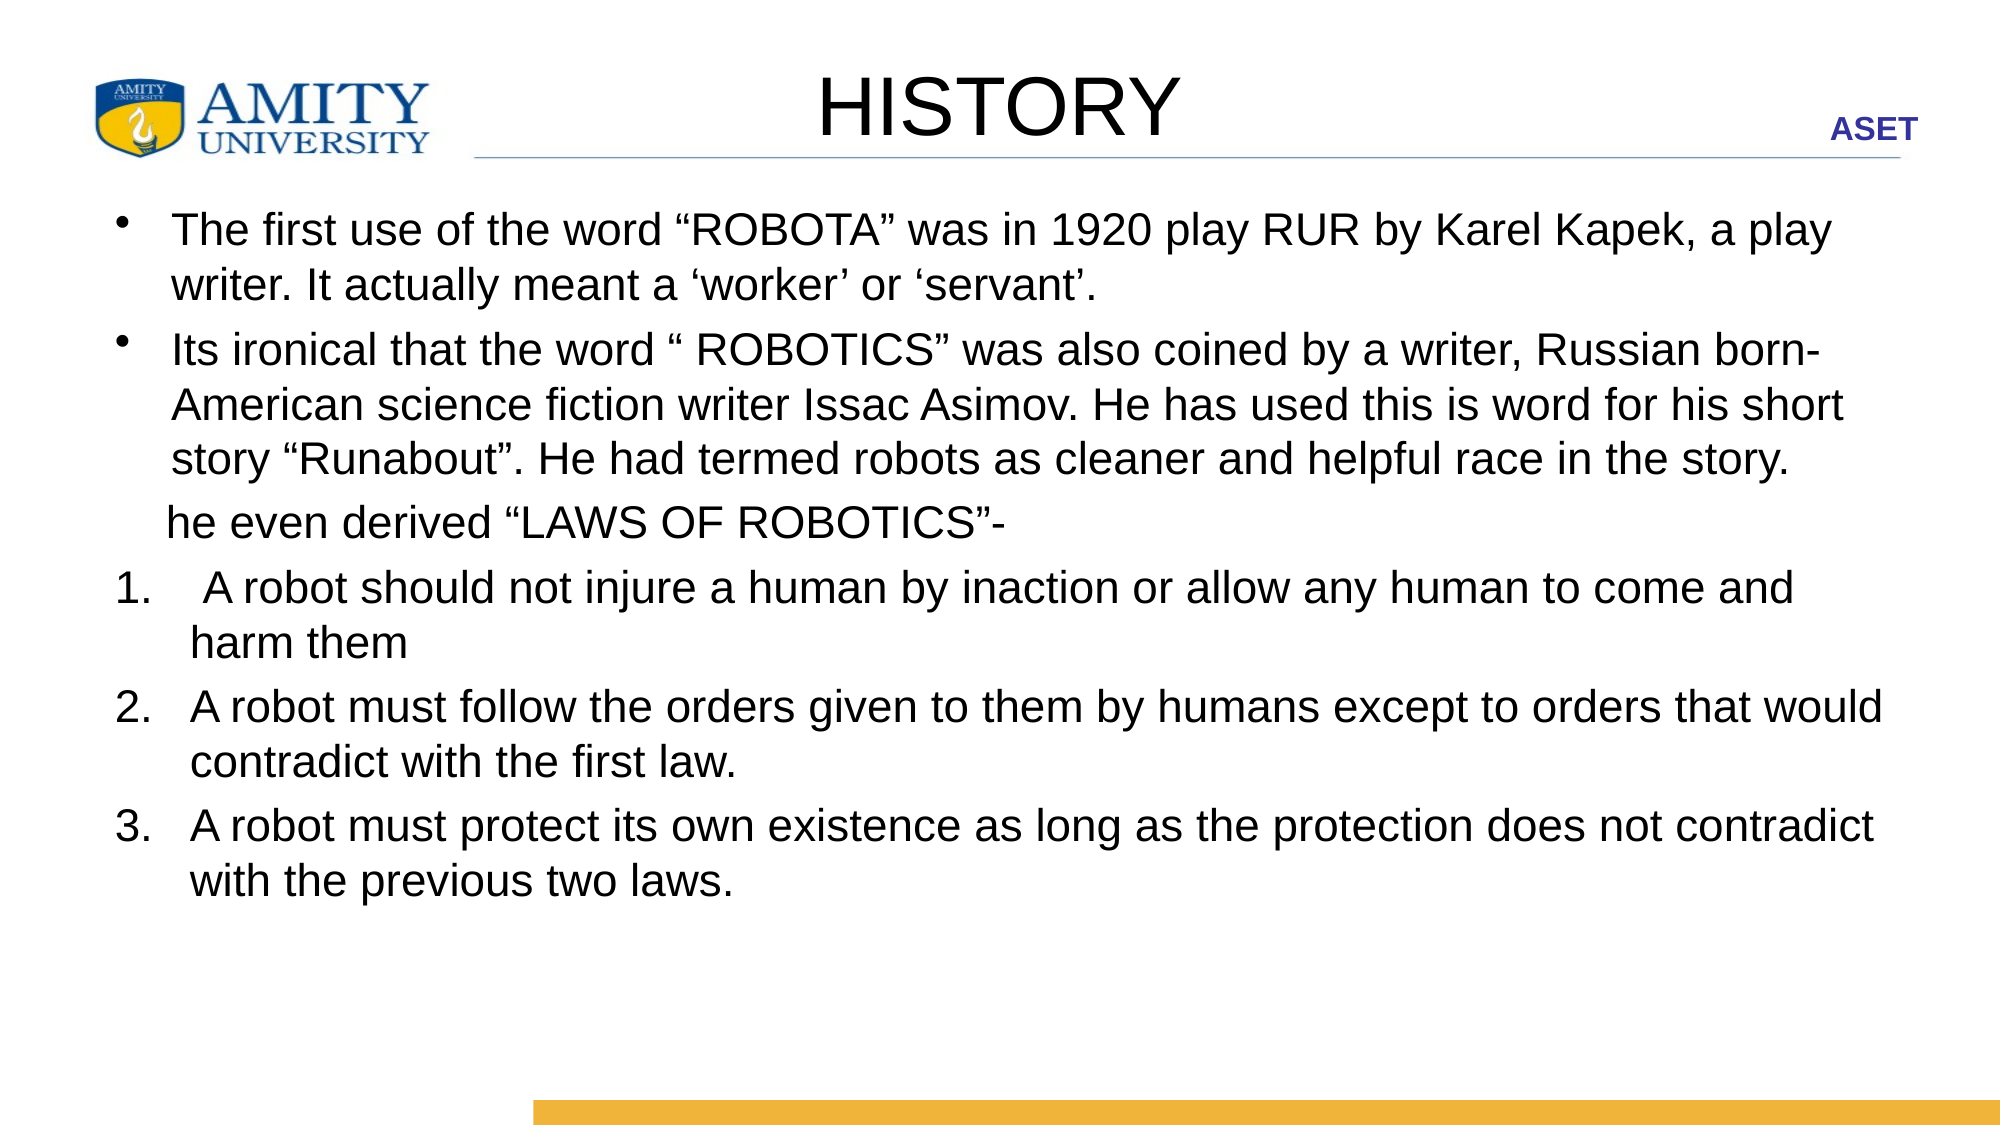

# HISTORY
The first use of the word “ROBOTA” was in 1920 play RUR by Karel Kapek, a play writer. It actually meant a ‘worker’ or ‘servant’.
Its ironical that the word “ ROBOTICS” was also coined by a writer, Russian born- American science fiction writer Issac Asimov. He has used this is word for his short story “Runabout”. He had termed robots as cleaner and helpful race in the story.
    he even derived “LAWS OF ROBOTICS”-
 A robot should not injure a human by inaction or allow any human to come and      harm them
A robot must follow the orders given to them by humans except to orders that would contradict with the first law.
A robot must protect its own existence as long as the protection does not contradict with the previous two laws.